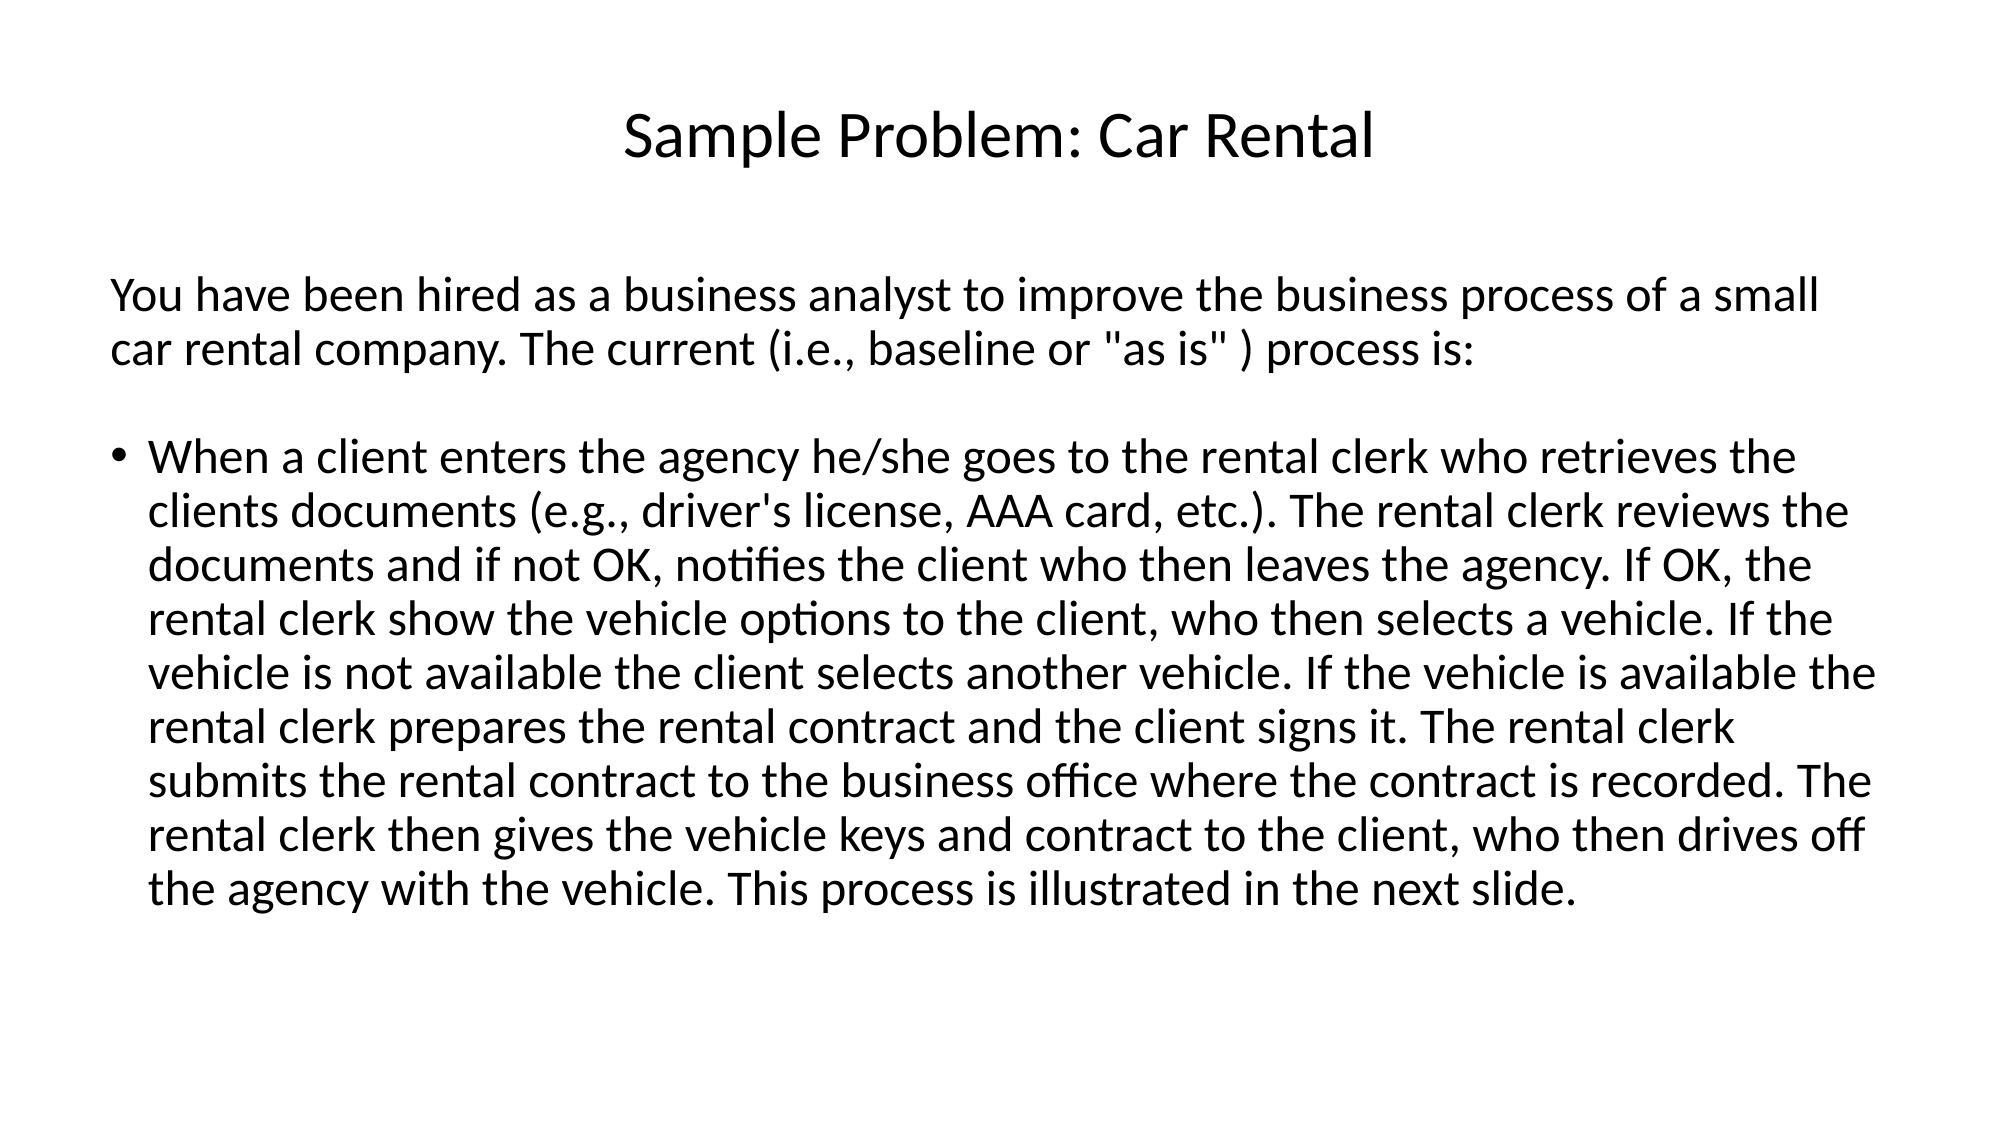

# Sample Problem: Car Rental
You have been hired as a business analyst to improve the business process of a small car rental company. The current (i.e., baseline or "as is" ) process is:

When a client enters the agency he/she goes to the rental clerk who retrieves the clients documents (e.g., driver's license, AAA card, etc.). The rental clerk reviews the documents and if not OK, notifies the client who then leaves the agency. If OK, the rental clerk show the vehicle options to the client, who then selects a vehicle. If the vehicle is not available the client selects another vehicle. If the vehicle is available the rental clerk prepares the rental contract and the client signs it. The rental clerk submits the rental contract to the business office where the contract is recorded. The rental clerk then gives the vehicle keys and contract to the client, who then drives off the agency with the vehicle. This process is illustrated in the next slide.